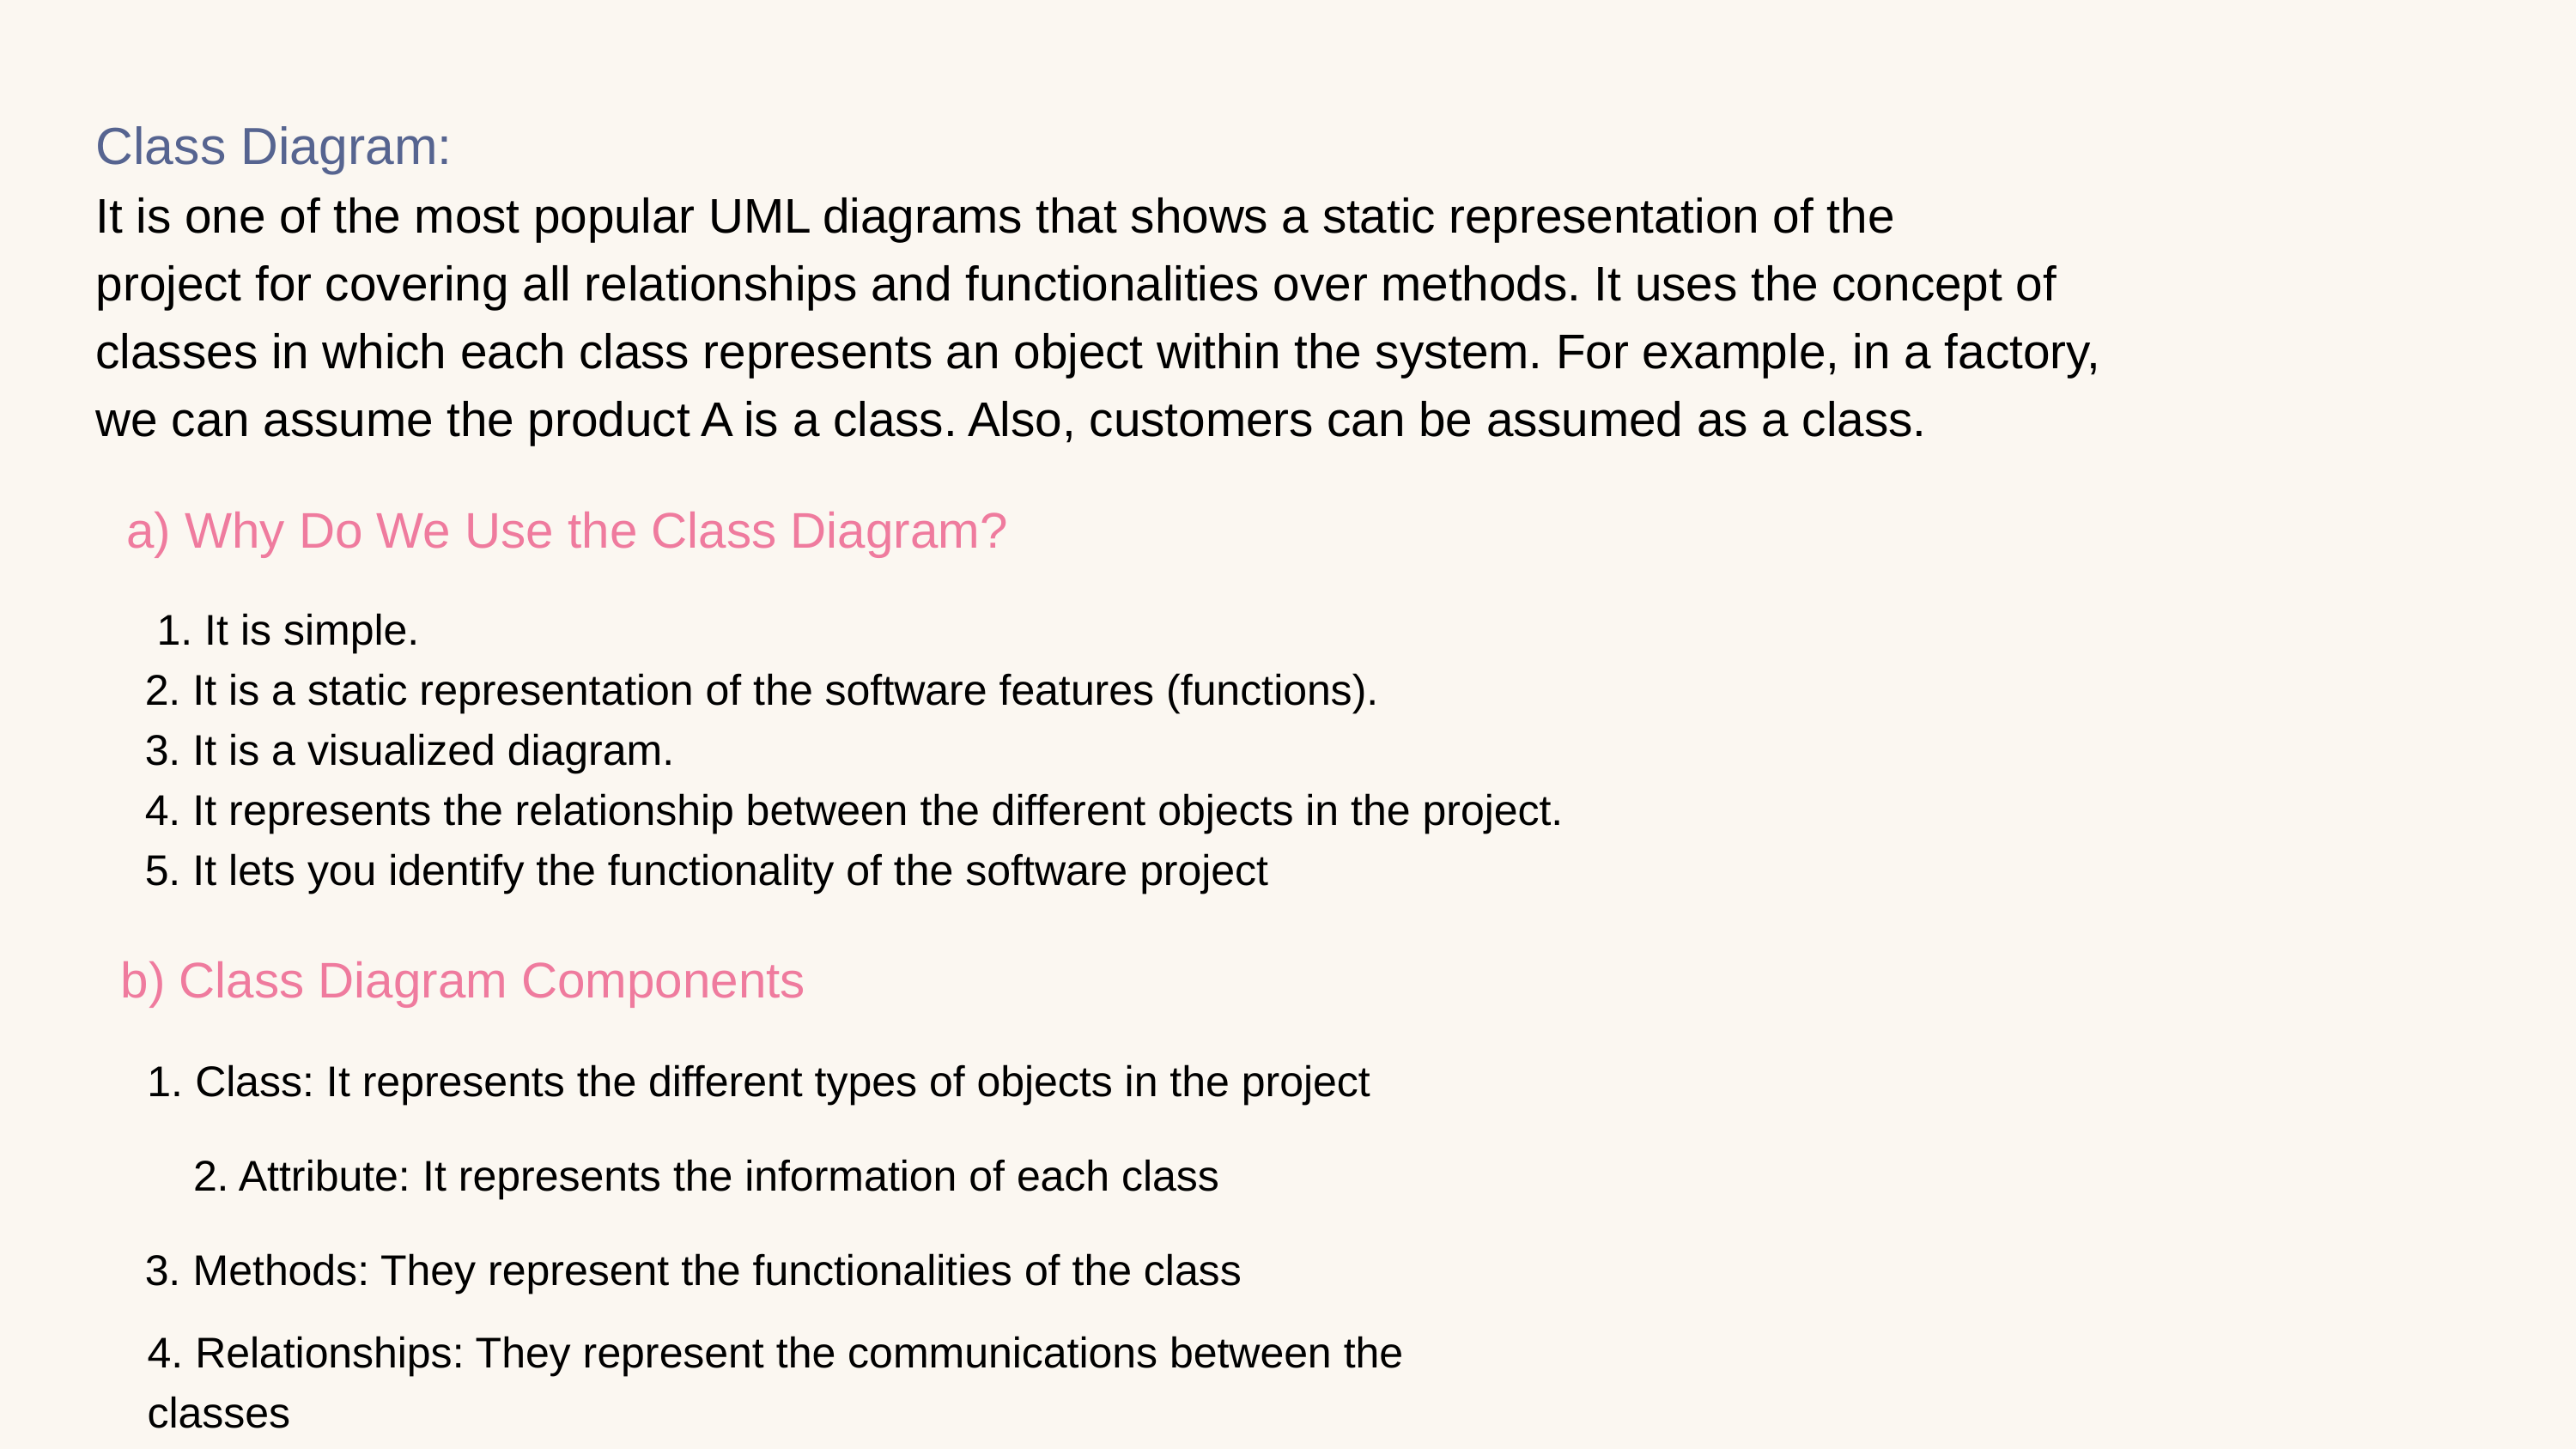

Class Diagram:
It is one of the most popular UML diagrams that shows a static representation of the
project for covering all relationships and functionalities over methods. It uses the concept of
classes in which each class represents an object within the system. For example, in a factory,
we can assume the product A is a class. Also, customers can be assumed as a class.

a) Why Do We Use the Class Diagram?
 1. It is simple.
2. It is a static representation of the software features (functions).
3. It is a visualized diagram.
4. It represents the relationship between the different objects in the project.
5. It lets you identify the functionality of the software project
b) Class Diagram Components
1. Class: It represents the different types of objects in the project
2. Attribute: It represents the information of each class
3. Methods: They represent the functionalities of the class
4. Relationships: They represent the communications between the classes